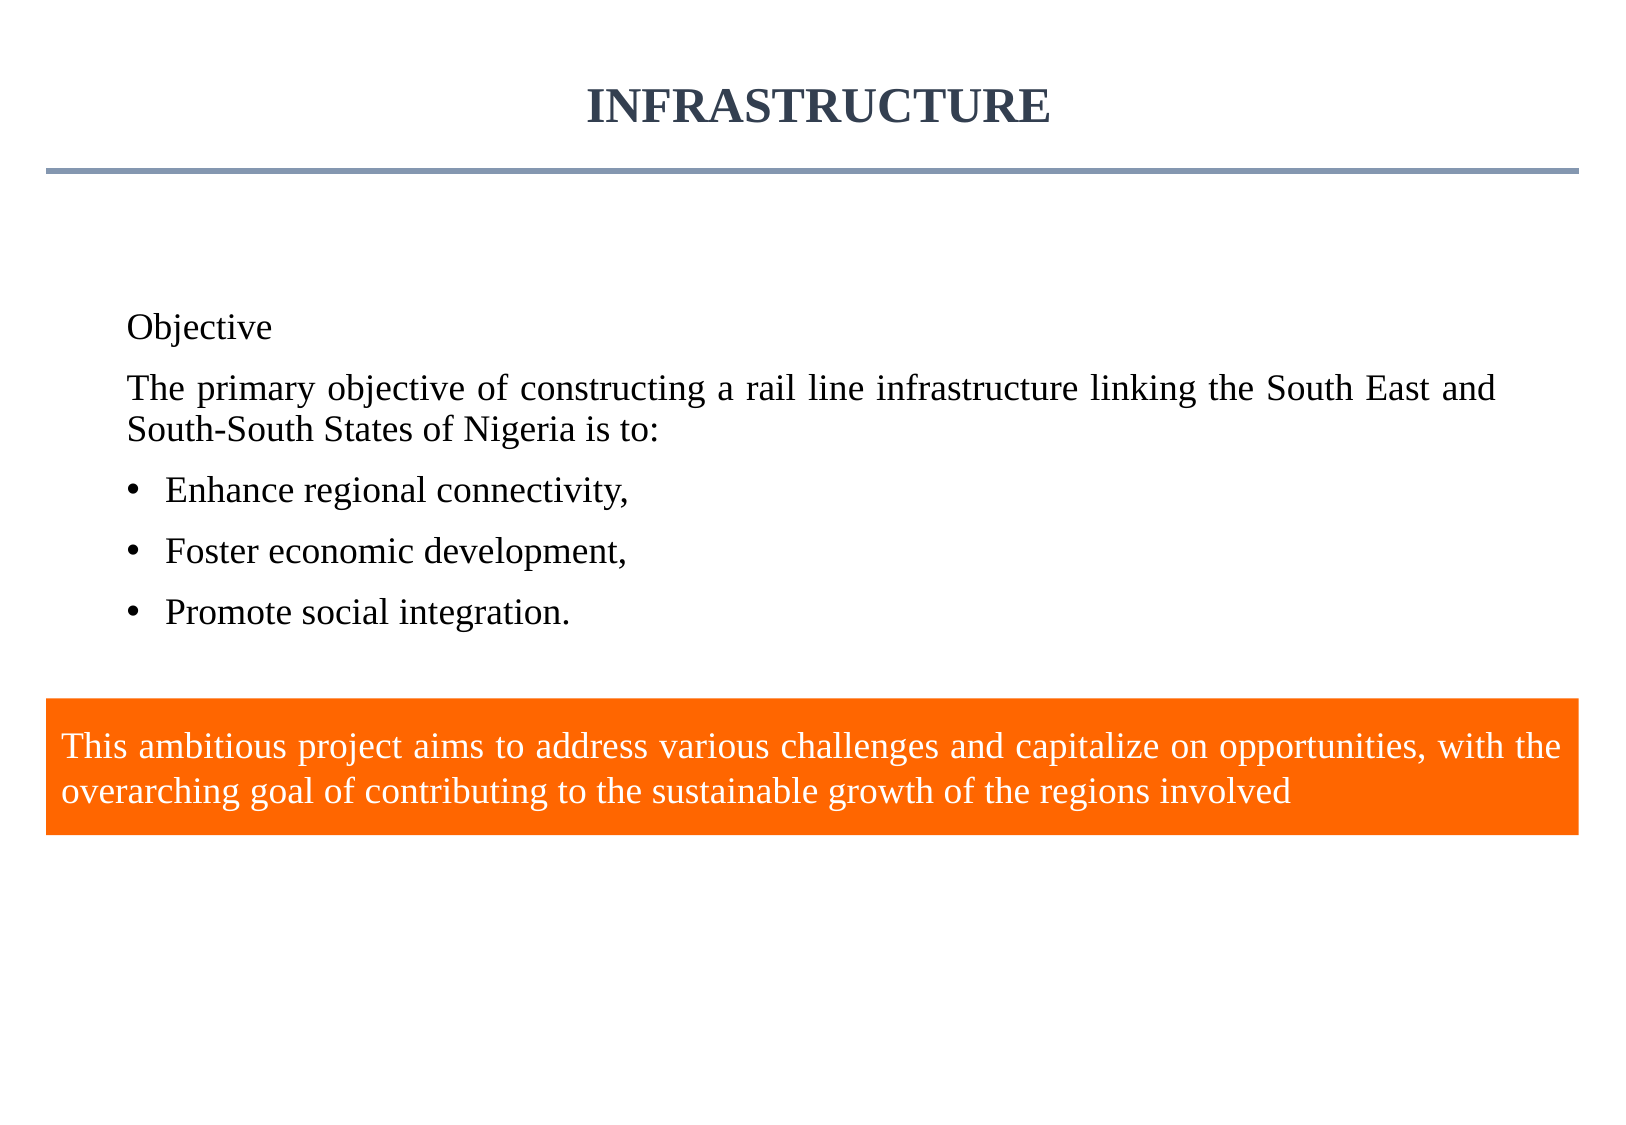

INFRASTRUCTURE
Objective
The primary objective of constructing a rail line infrastructure linking the South East and South-South States of Nigeria is to:
Enhance regional connectivity,
Foster economic development,
Promote social integration.

This ambitious project aims to address various challenges and capitalize on opportunities, with the overarching goal of contributing to the sustainable growth of the regions involved